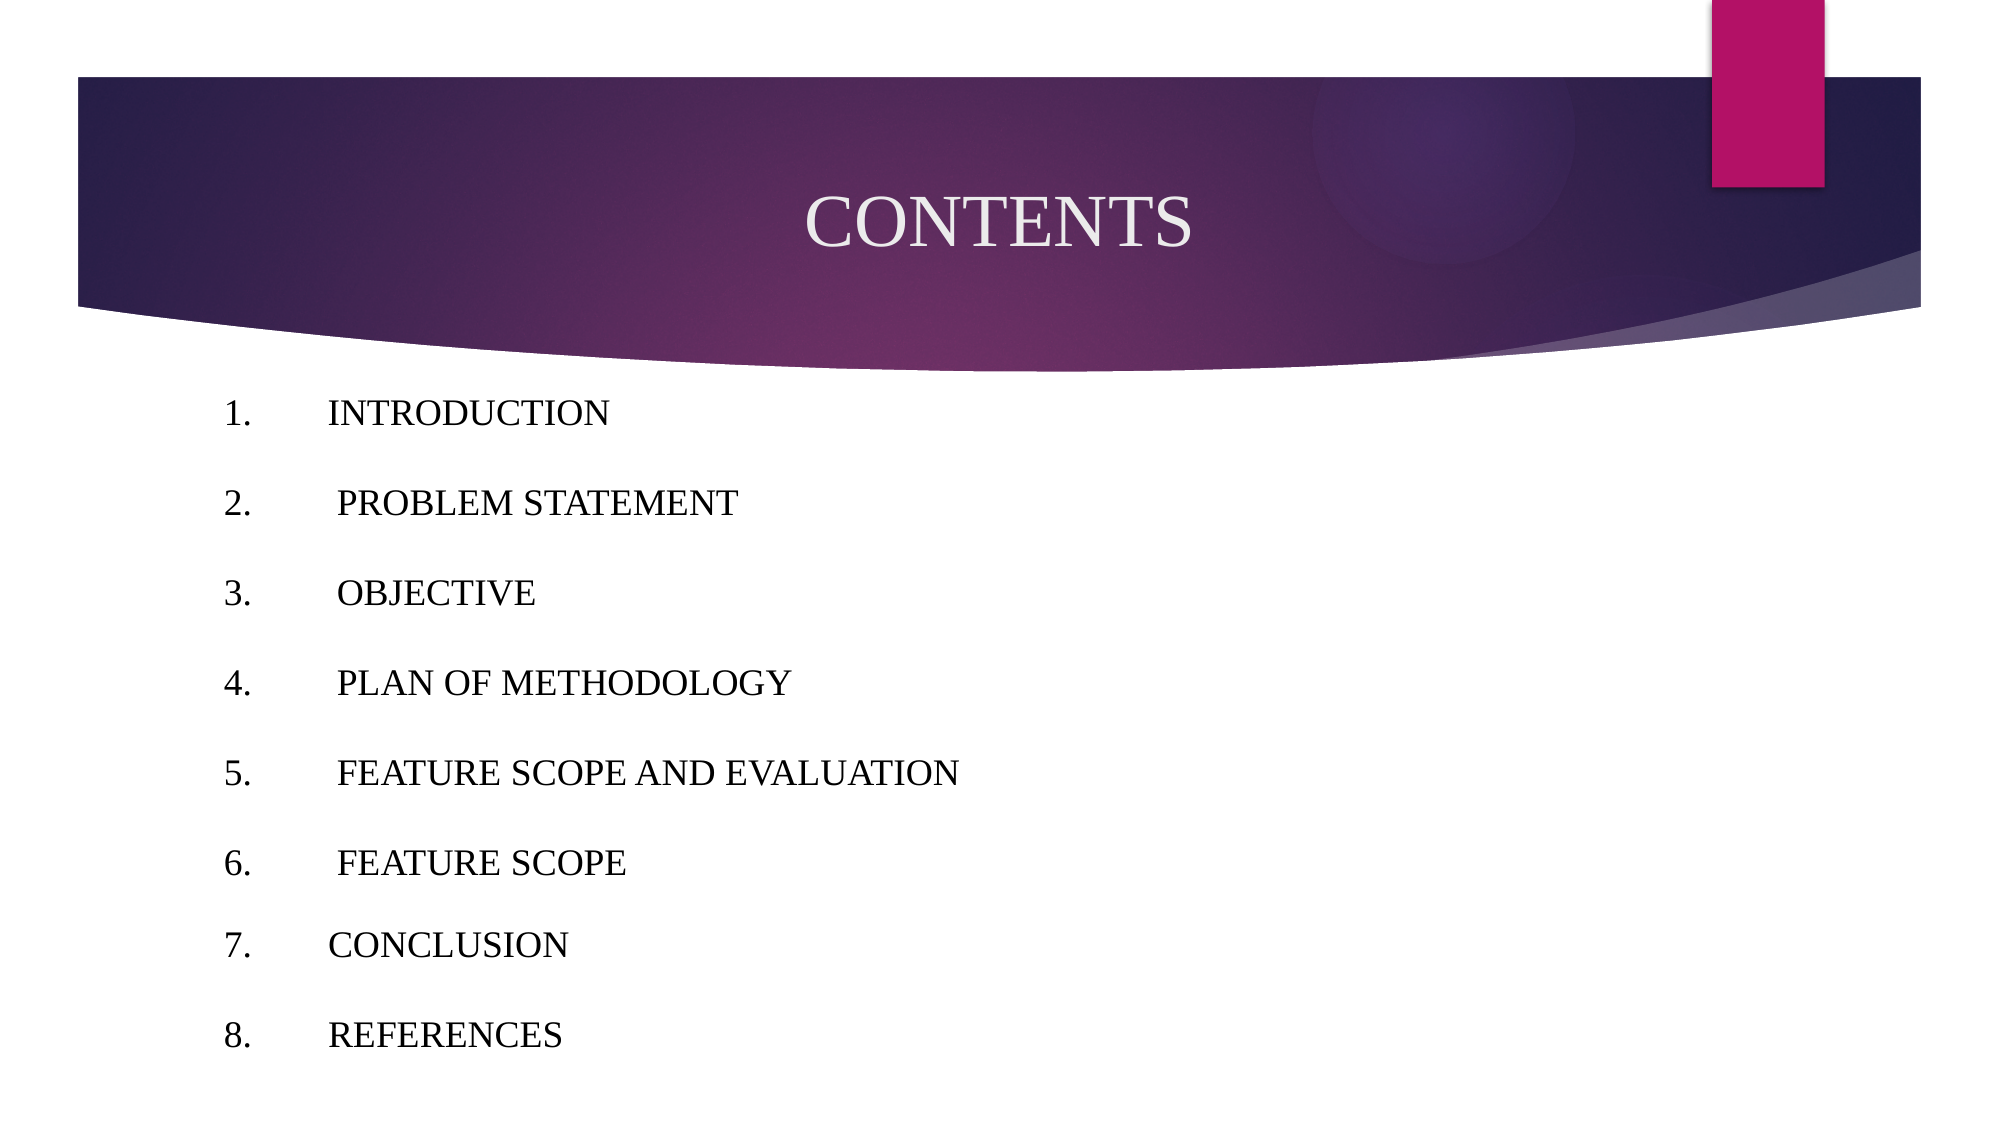

# CONTENTS

   INTRODUCTION

    PROBLEM STATEMENT

    OBJECTIVE

    PLAN OF METHODOLOGY

    FEATURE SCOPE AND EVALUATION

    FEATURE SCOPE

7.        CONCLUSION

8.        REFERENCES